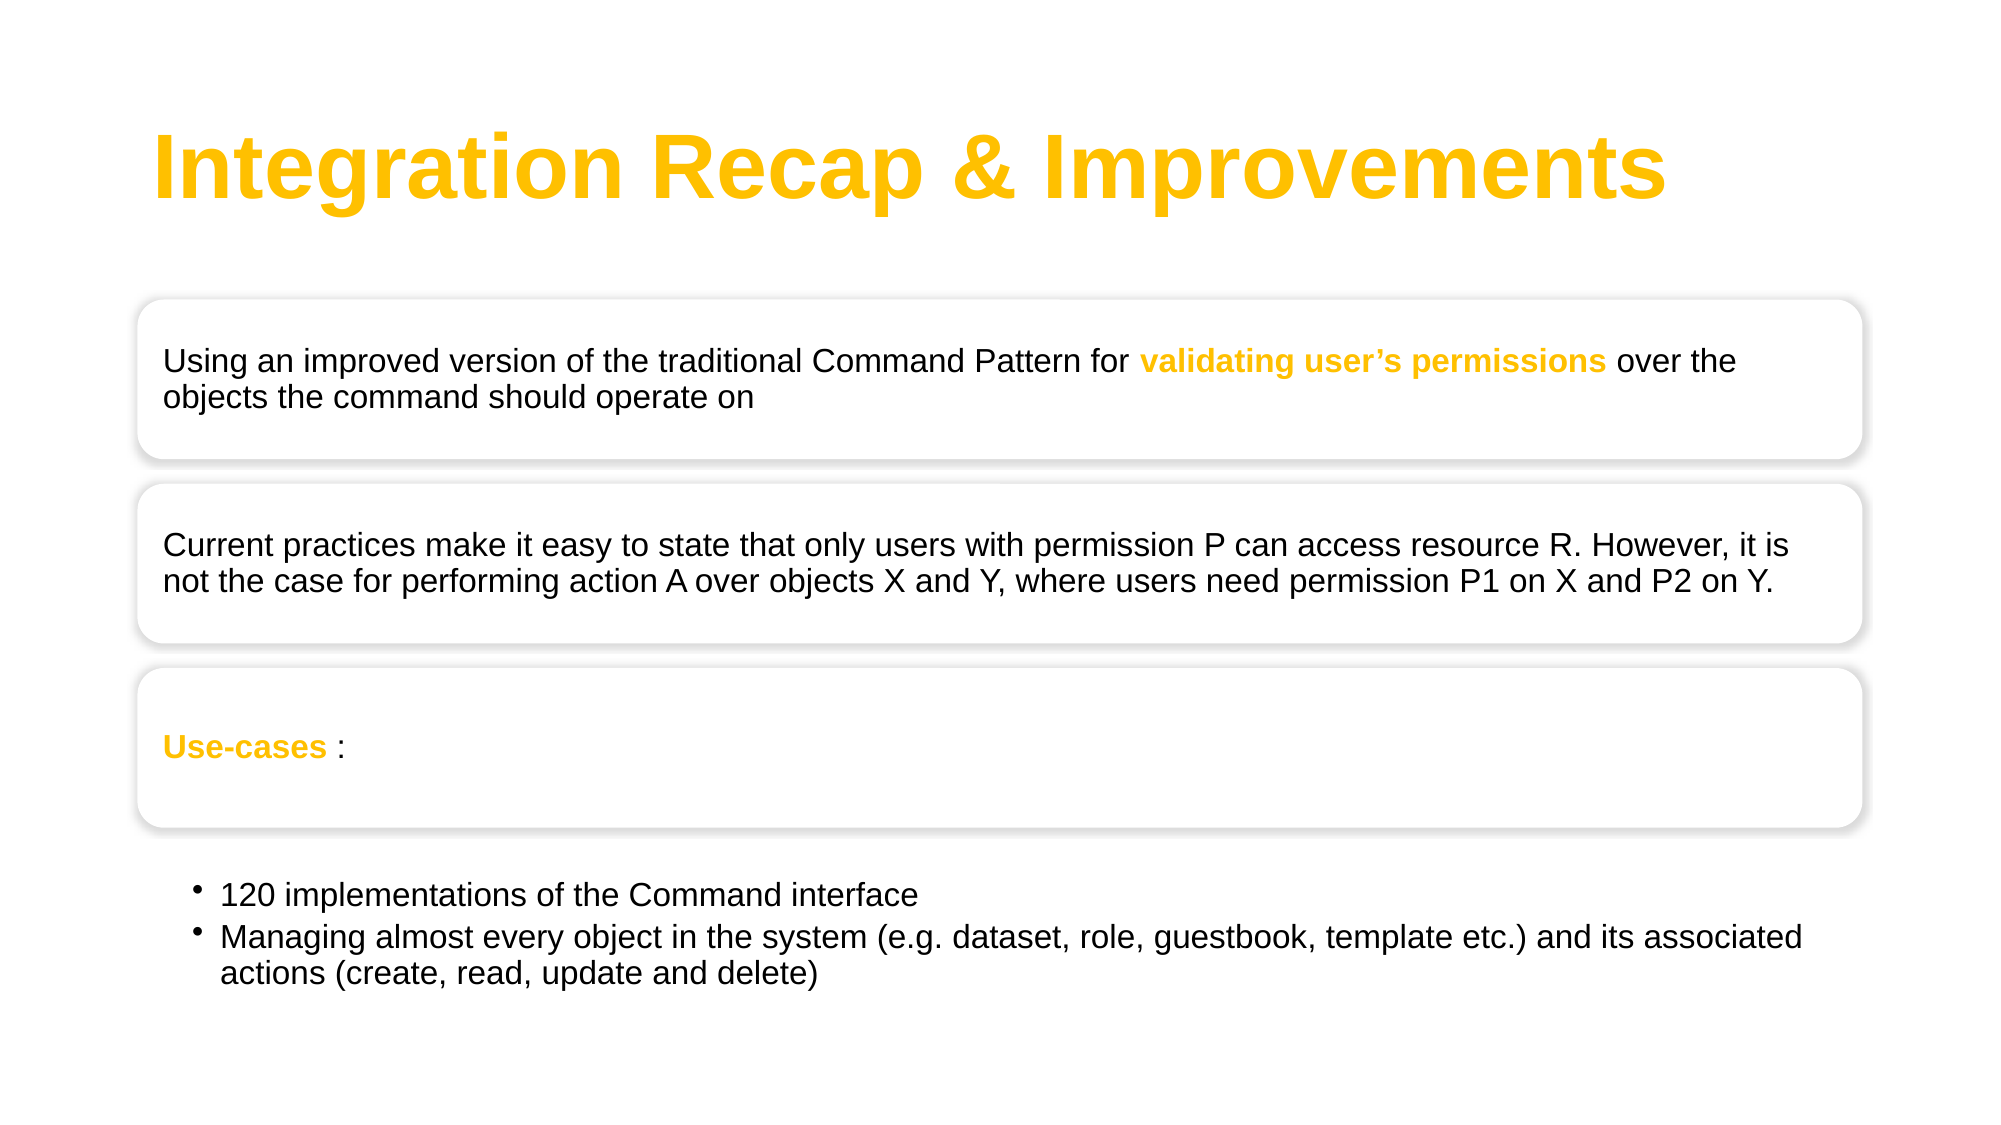

# Integration Recap & Improvements
Using an improved version of the traditional Command Pattern for validating user’s permissions over the objects the command should operate on
Current practices make it easy to state that only users with permission P can access resource R. However, it is not the case for performing action A over objects X and Y, where users need permission P1 on X and P2 on Y.
Use-cases :

120 implementations of the Command interface
Managing almost every object in the system (e.g. dataset, role, guestbook, template etc.) and its associated actions (create, read, update and delete)